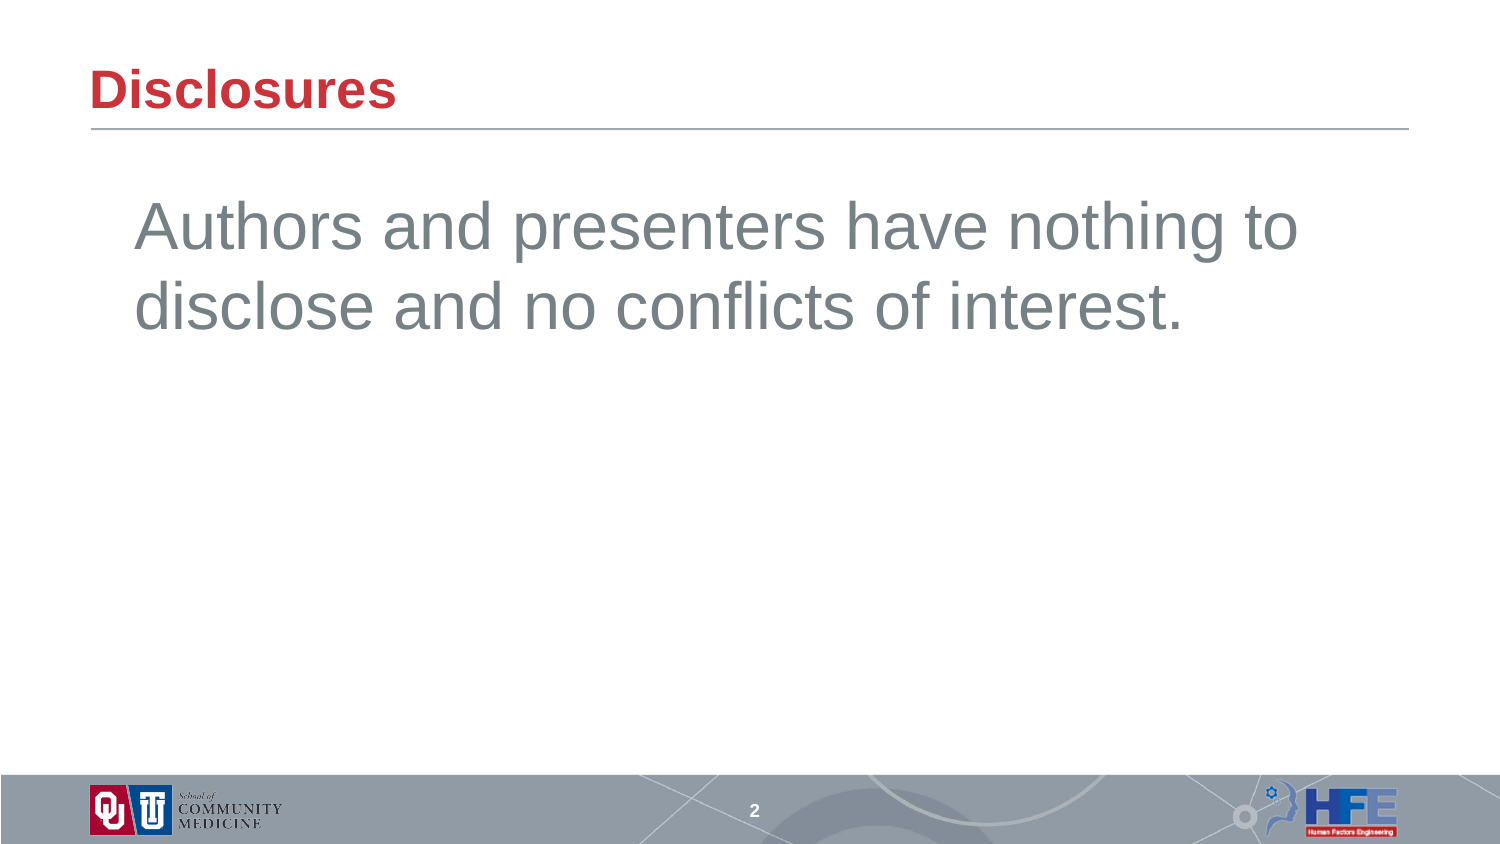

# Disclosures
Authors and presenters have nothing to disclose and no conflicts of interest.
2